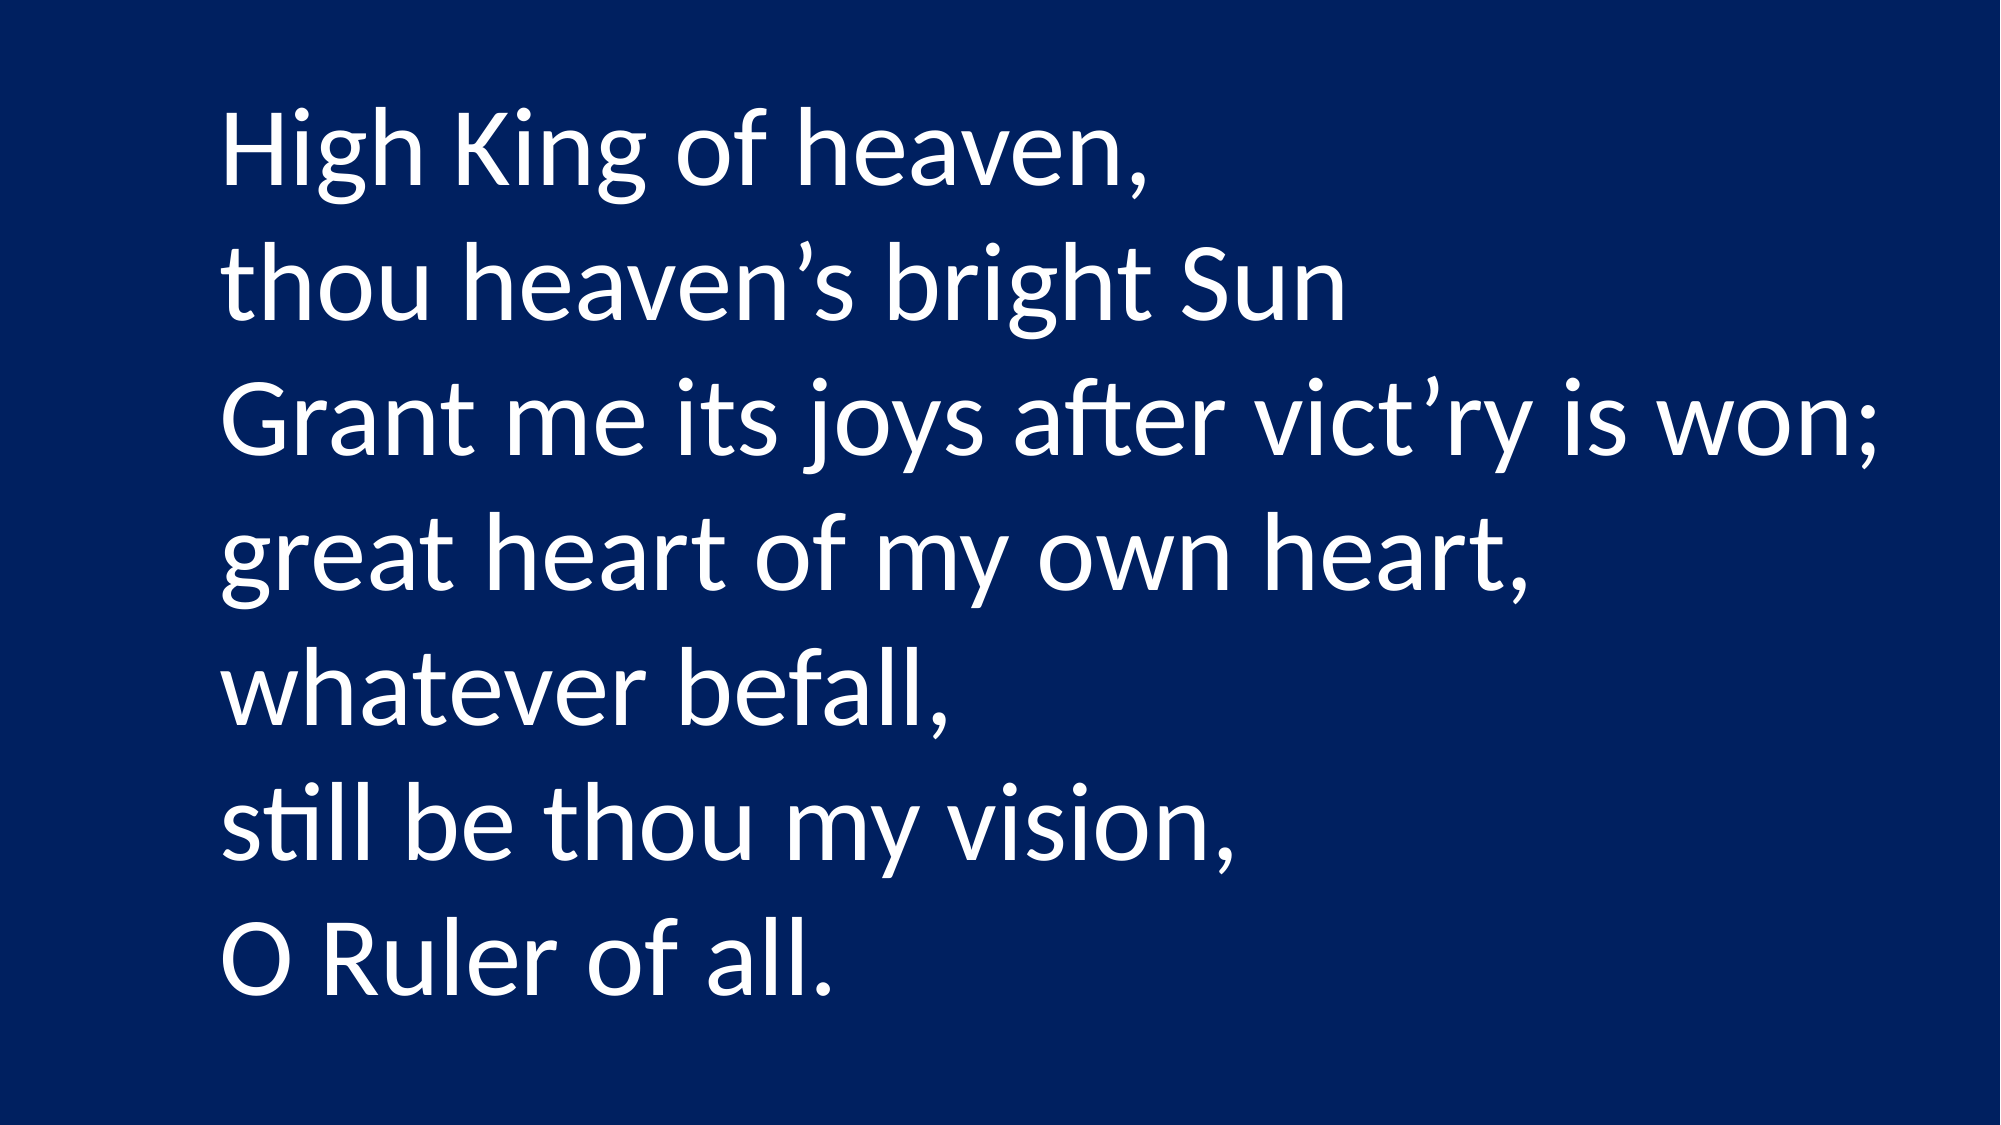

High King of heaven,
thou heaven’s bright Sun
Grant me its joys after vict’ry is won;
great heart of my own heart,
whatever befall,
still be thou my vision,
O Ruler of all.